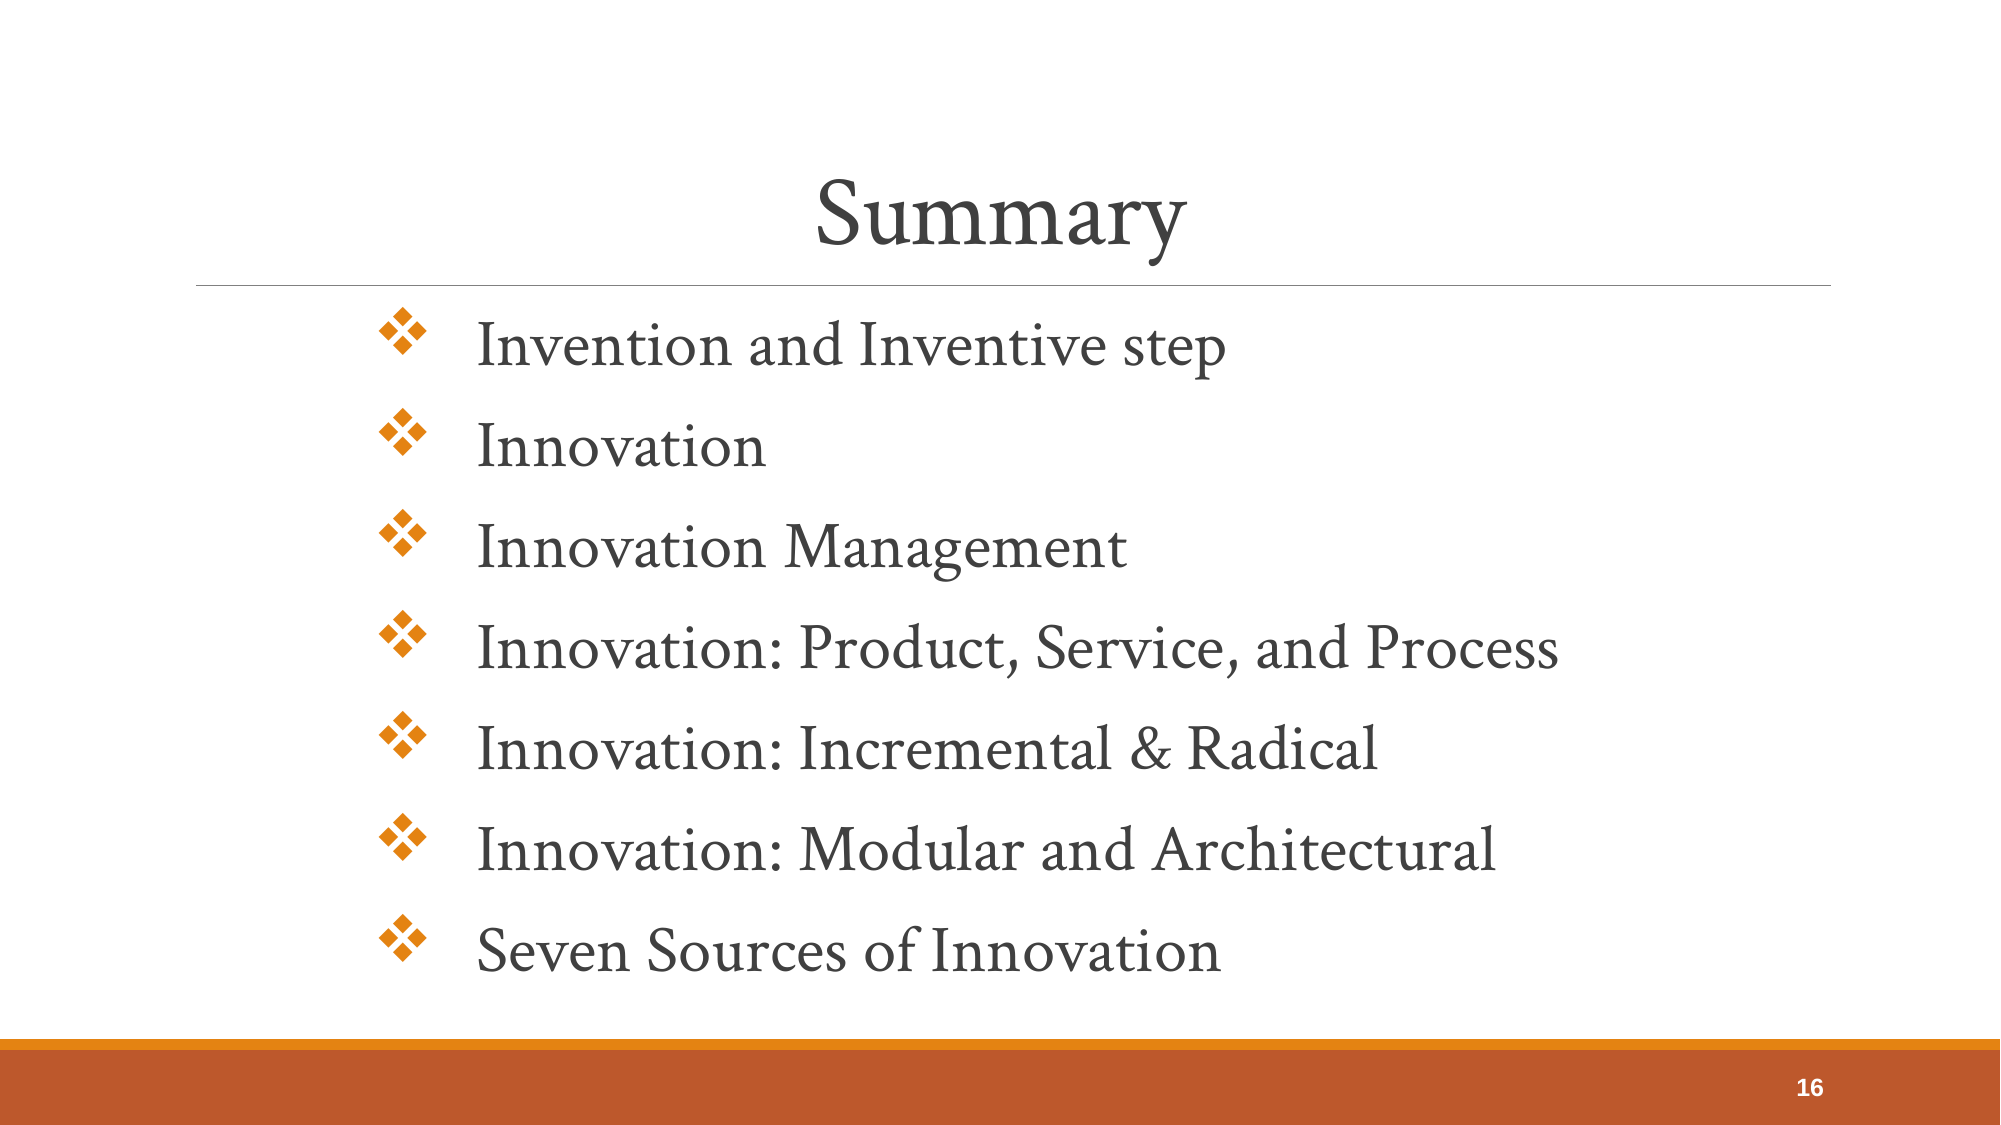

# Summary
Invention and Inventive step
Innovation
Innovation Management
Innovation: Product, Service, and Process
Innovation: Incremental & Radical
Innovation: Modular and Architectural
Seven Sources of Innovation

16